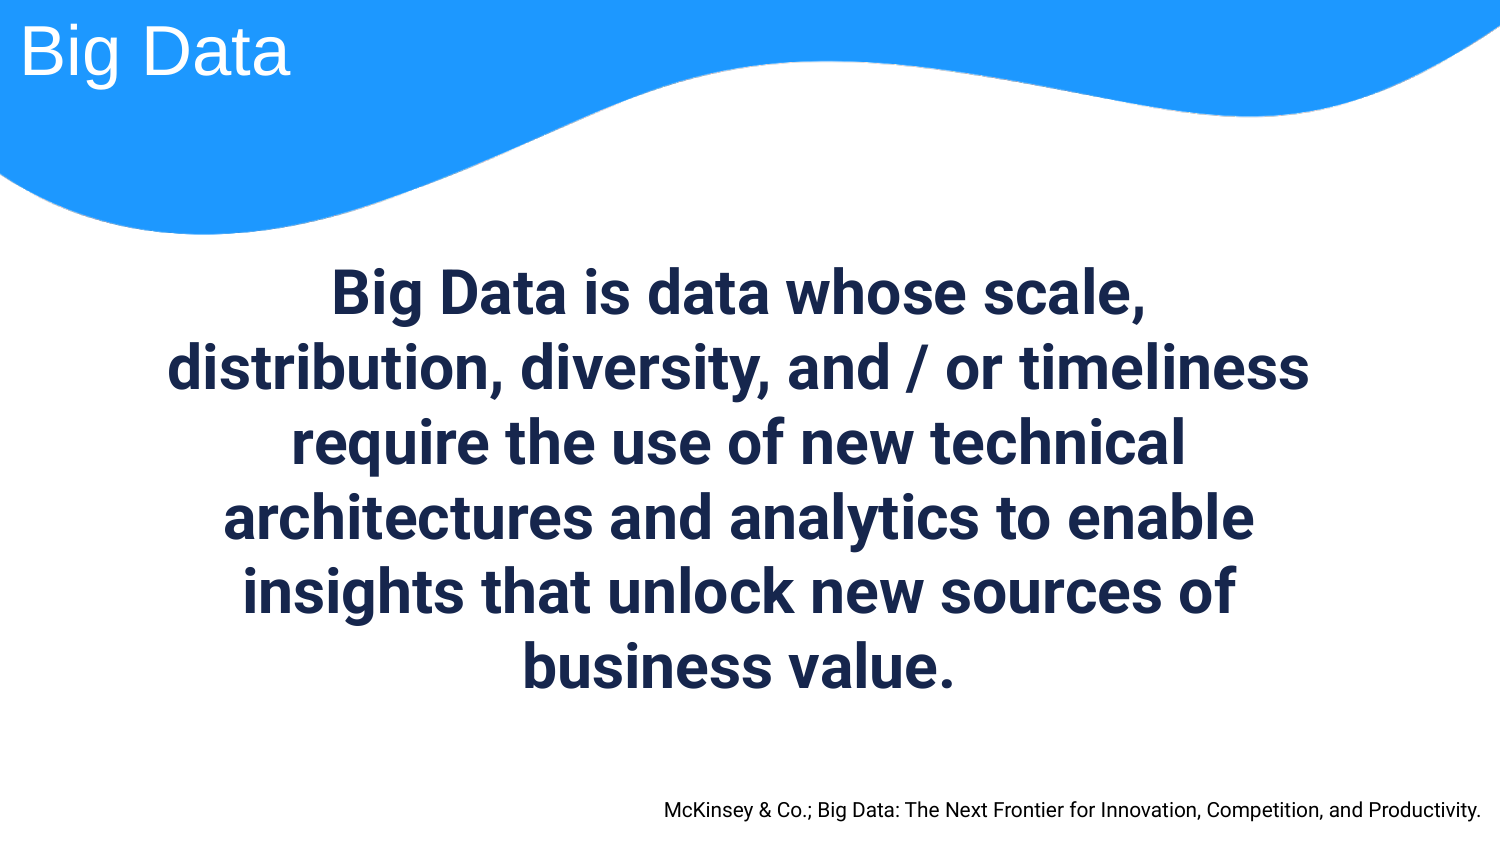

Big Data
Big Data is data whose scale, distribution, diversity, and / or timeliness require the use of new technical architectures and analytics to enable insights that unlock new sources of business value.

McKinsey & Co.; Big Data: The Next Frontier for Innovation, Competition, and Productivity.